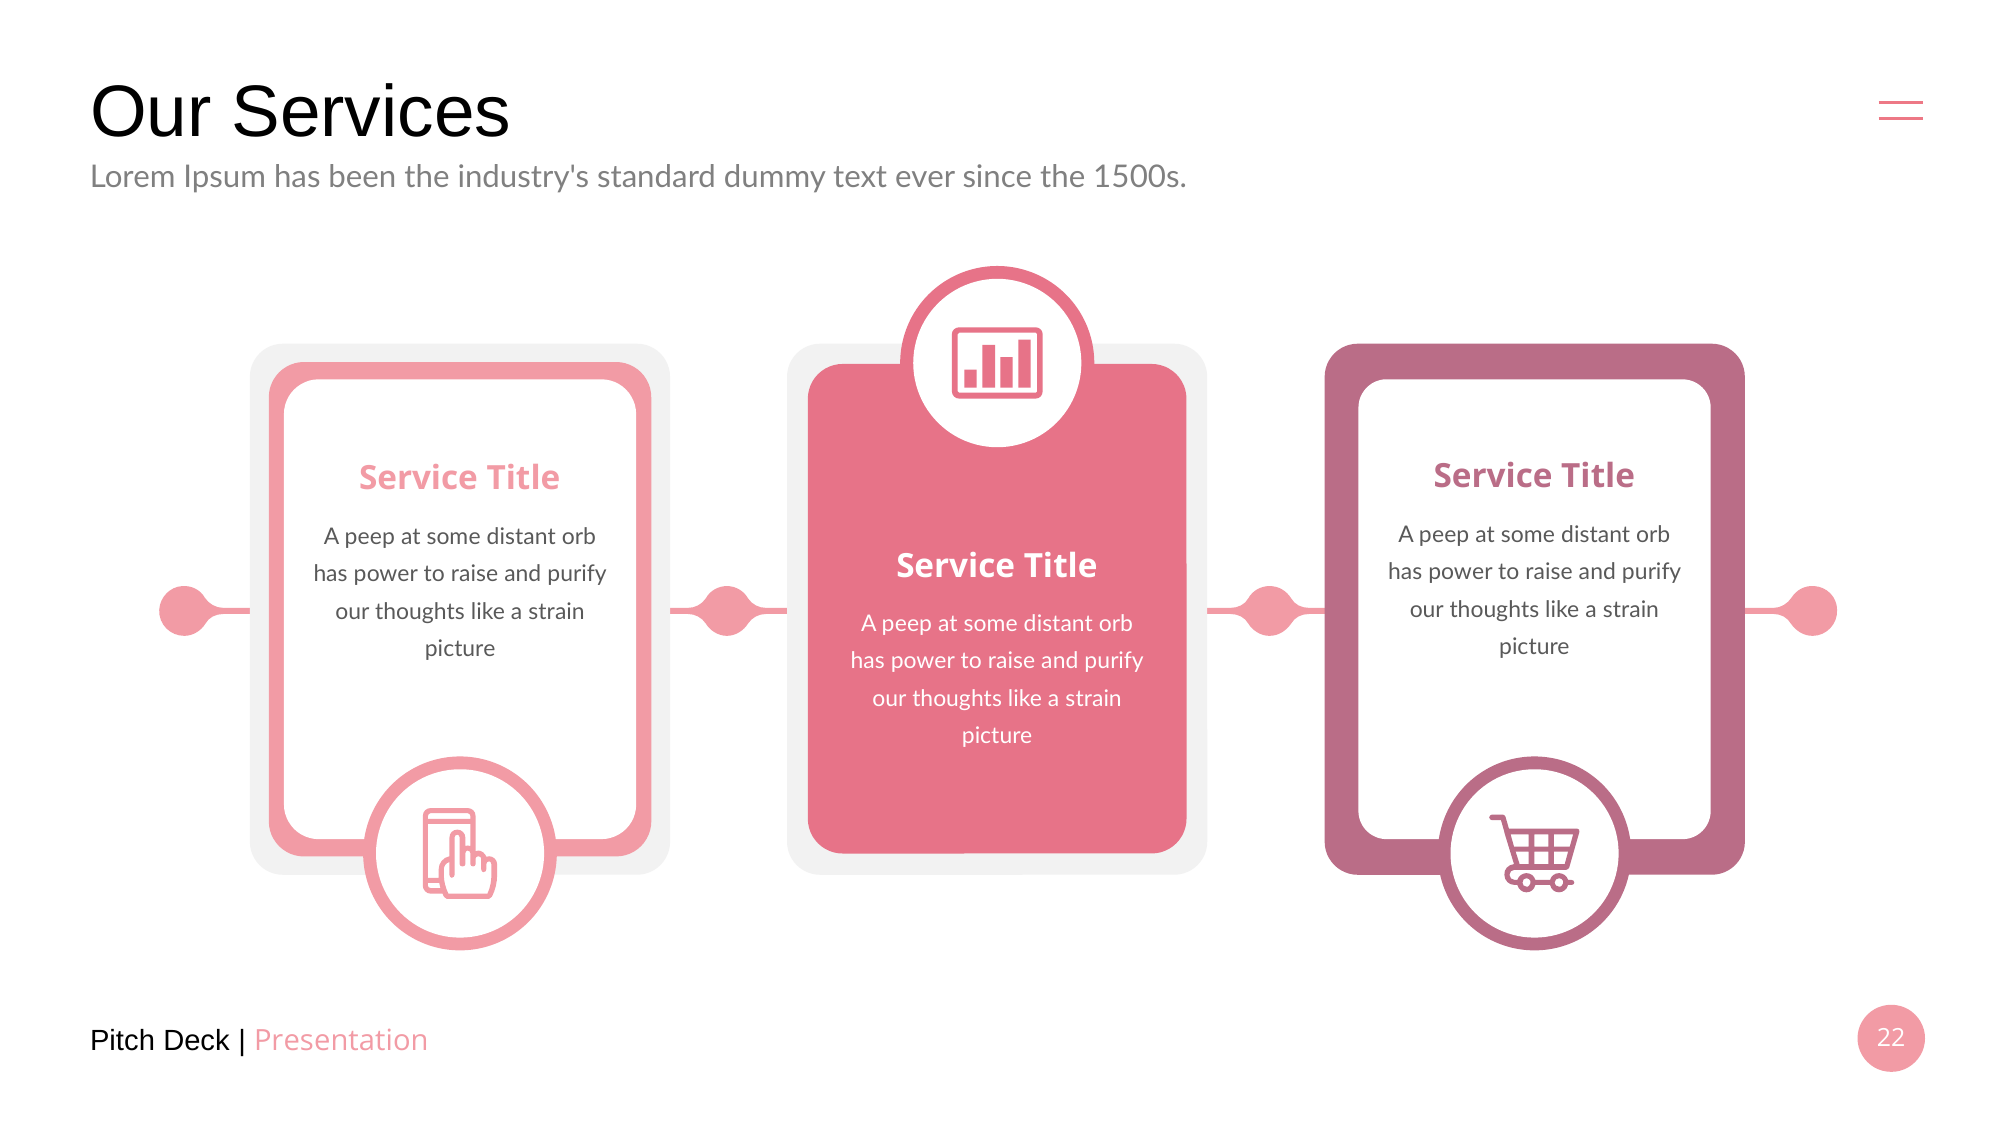

# Our Services
Lorem Ipsum has been the industry's standard dummy text ever since the 1500s.

Service Title
Service Title
A peep at some distant orb has power to raise and purify our thoughts like a strain picture
A peep at some distant orb has power to raise and purify our thoughts like a strain picture
Service Title

A peep at some distant orb has power to raise and purify our thoughts like a strain picture

Pitch Deck | Presentation
22